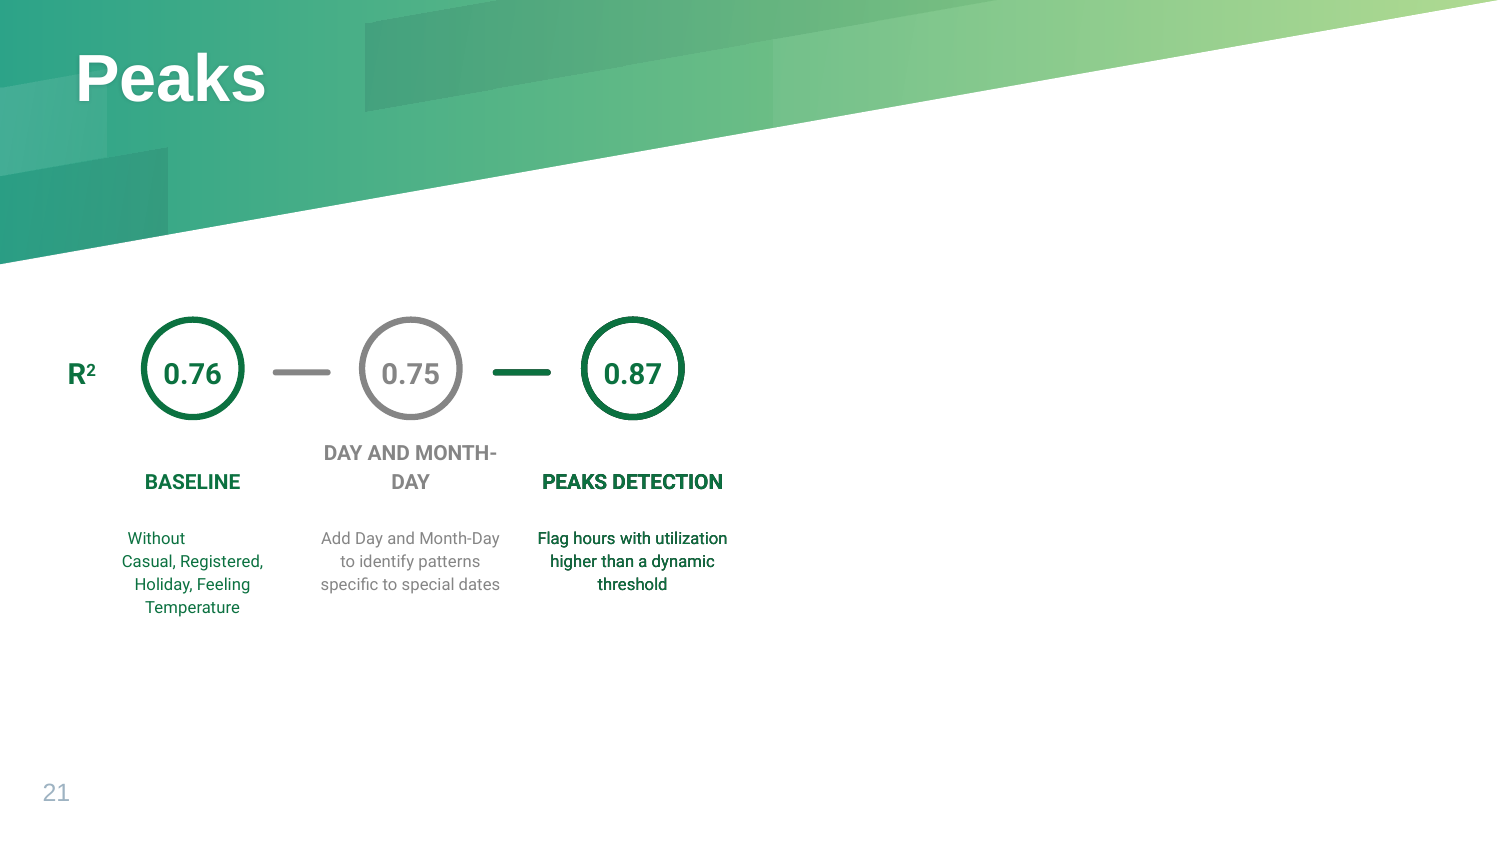

Peaks

PEAKS DETECTION
Flag hours with utilization higher than a dynamic threshold

0.87

PEAKS DETECTION
Flag hours with utilization higher than a dynamic threshold
0.76
0.75
R2

BASELINE
DAY AND MONTH-DAY
Without                  Casual, Registered, Holiday, Feeling Temperature
Add Day and Month-Day to identify patterns specific to special dates
21